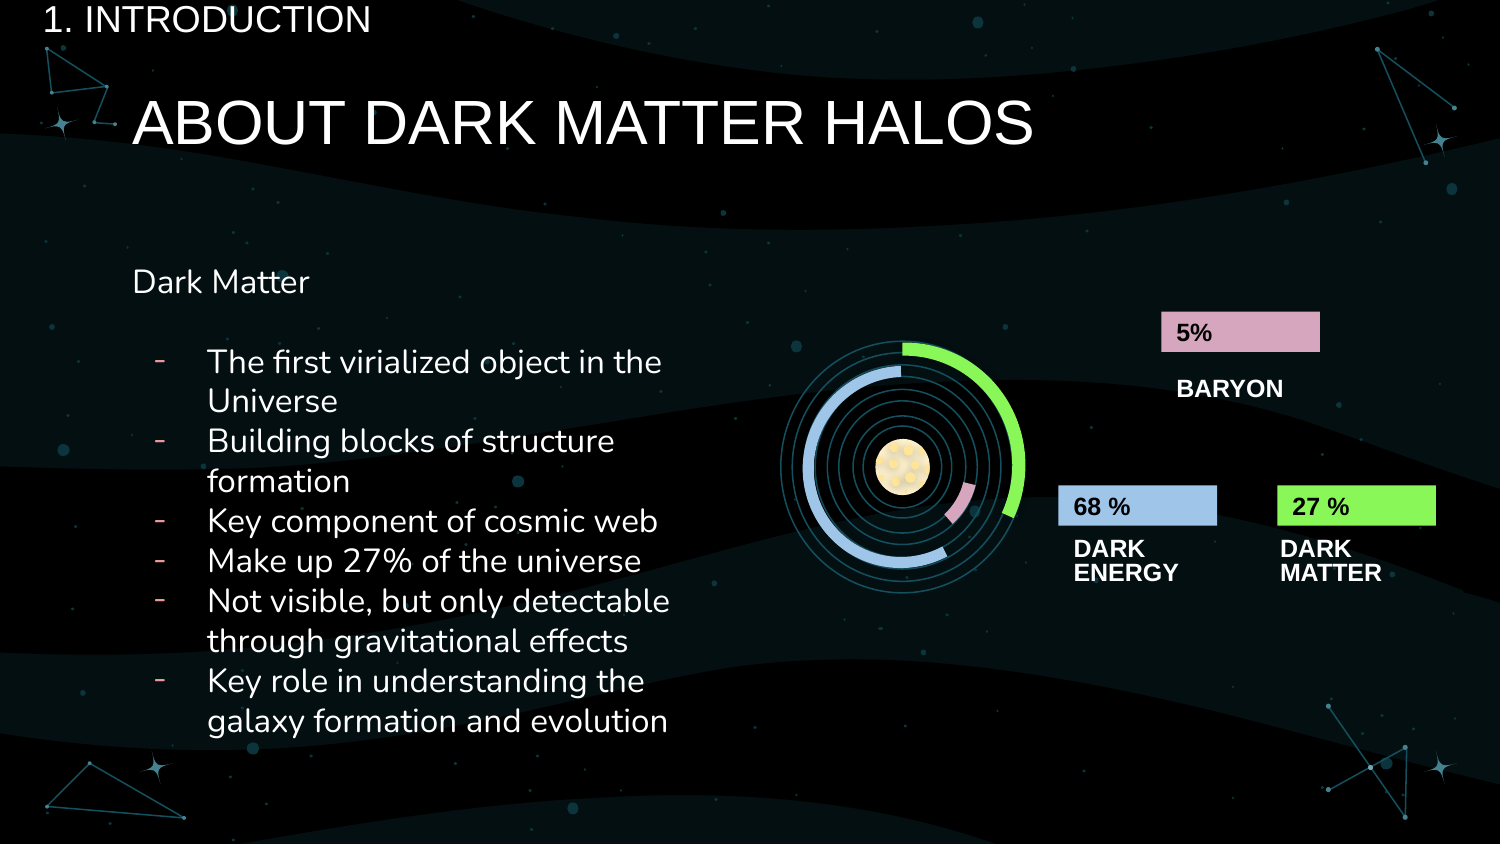

1. INTRODUCTION
# ABOUT DARK MATTER HALOS
Dark Matter

The first virialized object in the Universe
Building blocks of structure formation
Key component of cosmic web
Make up 27% of the universe
Not visible, but only detectable through gravitational effects
Key role in understanding the galaxy formation and evolution
5%

BARYON

68 %
27 %
DARK ENERGY
DARK MATTER